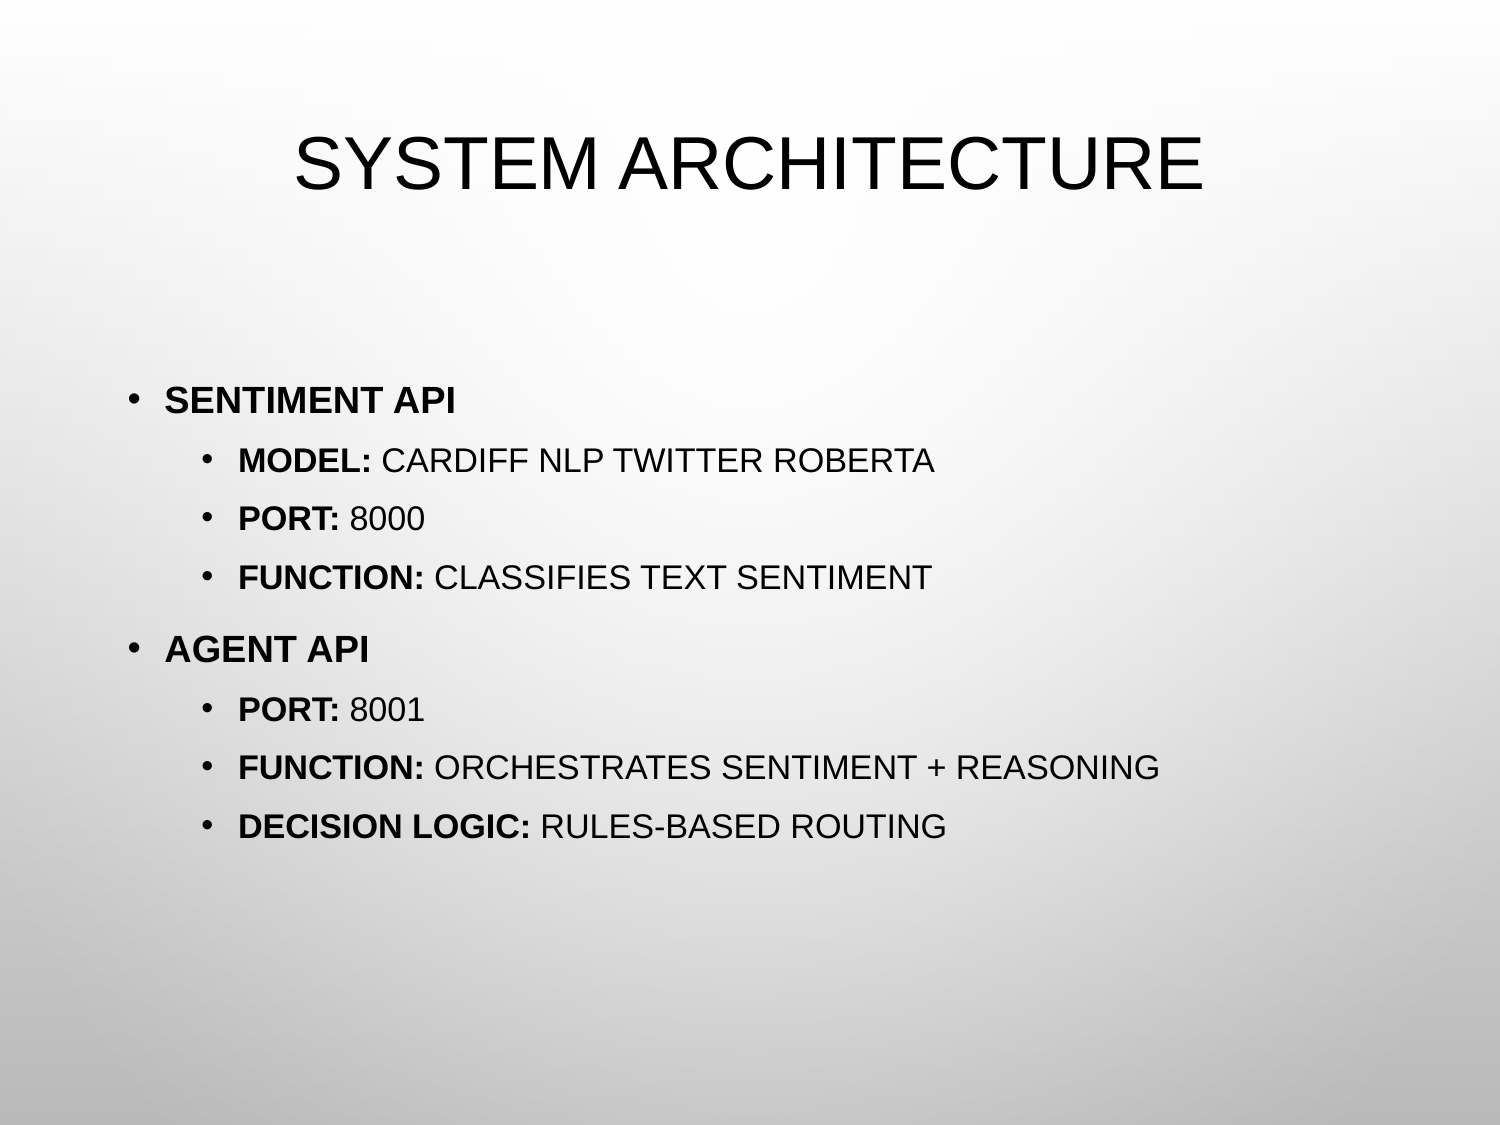

# System Architecture

Sentiment API
Model: Cardiff NLP Twitter RoBERTa
Port: 8000
Function: Classifies text sentiment
Agent API
Port: 8001
Function: Orchestrates sentiment + reasoning
Decision Logic: Rules-based routing